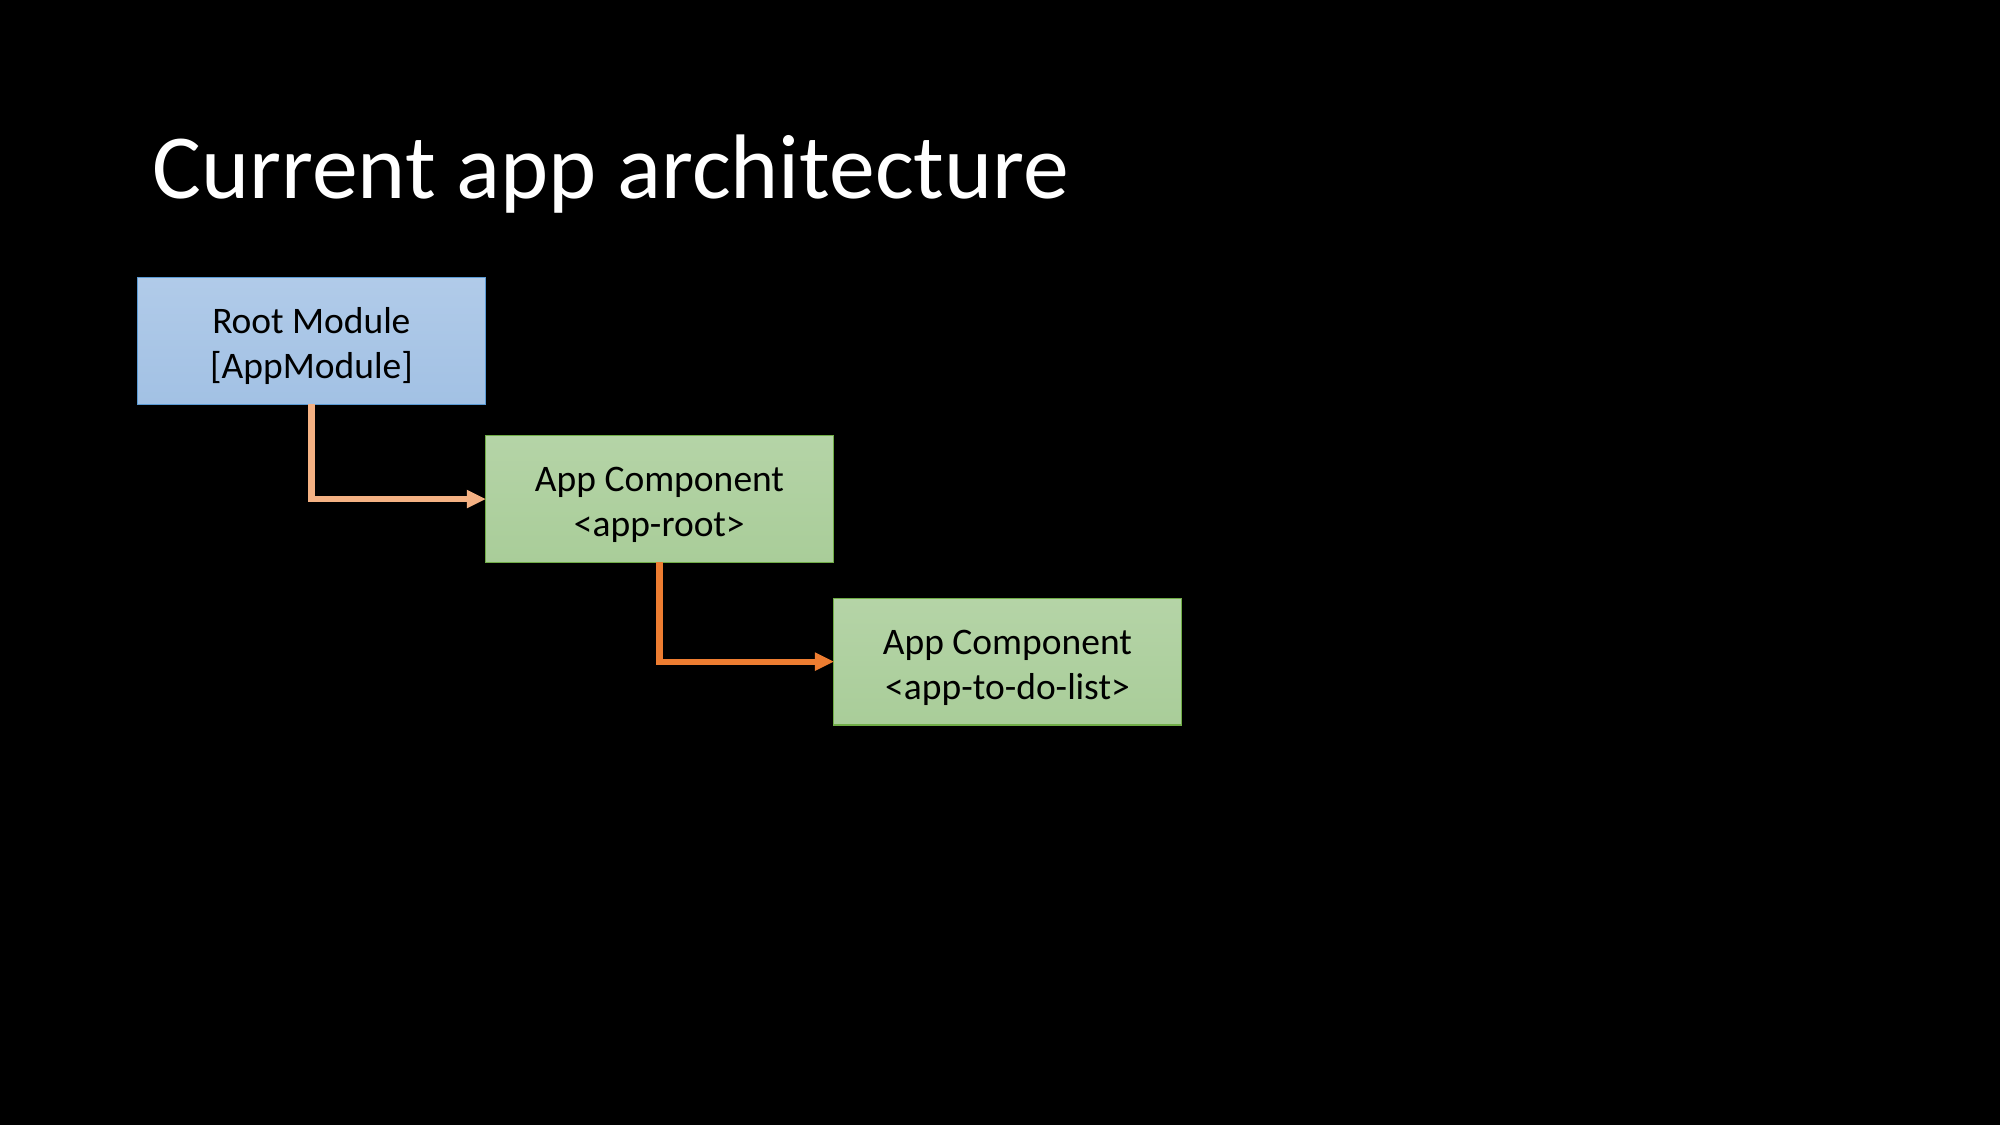

# Current app architecture
Root Module
[AppModule]
App Component
<app-root>
App Component
<app-to-do-list>